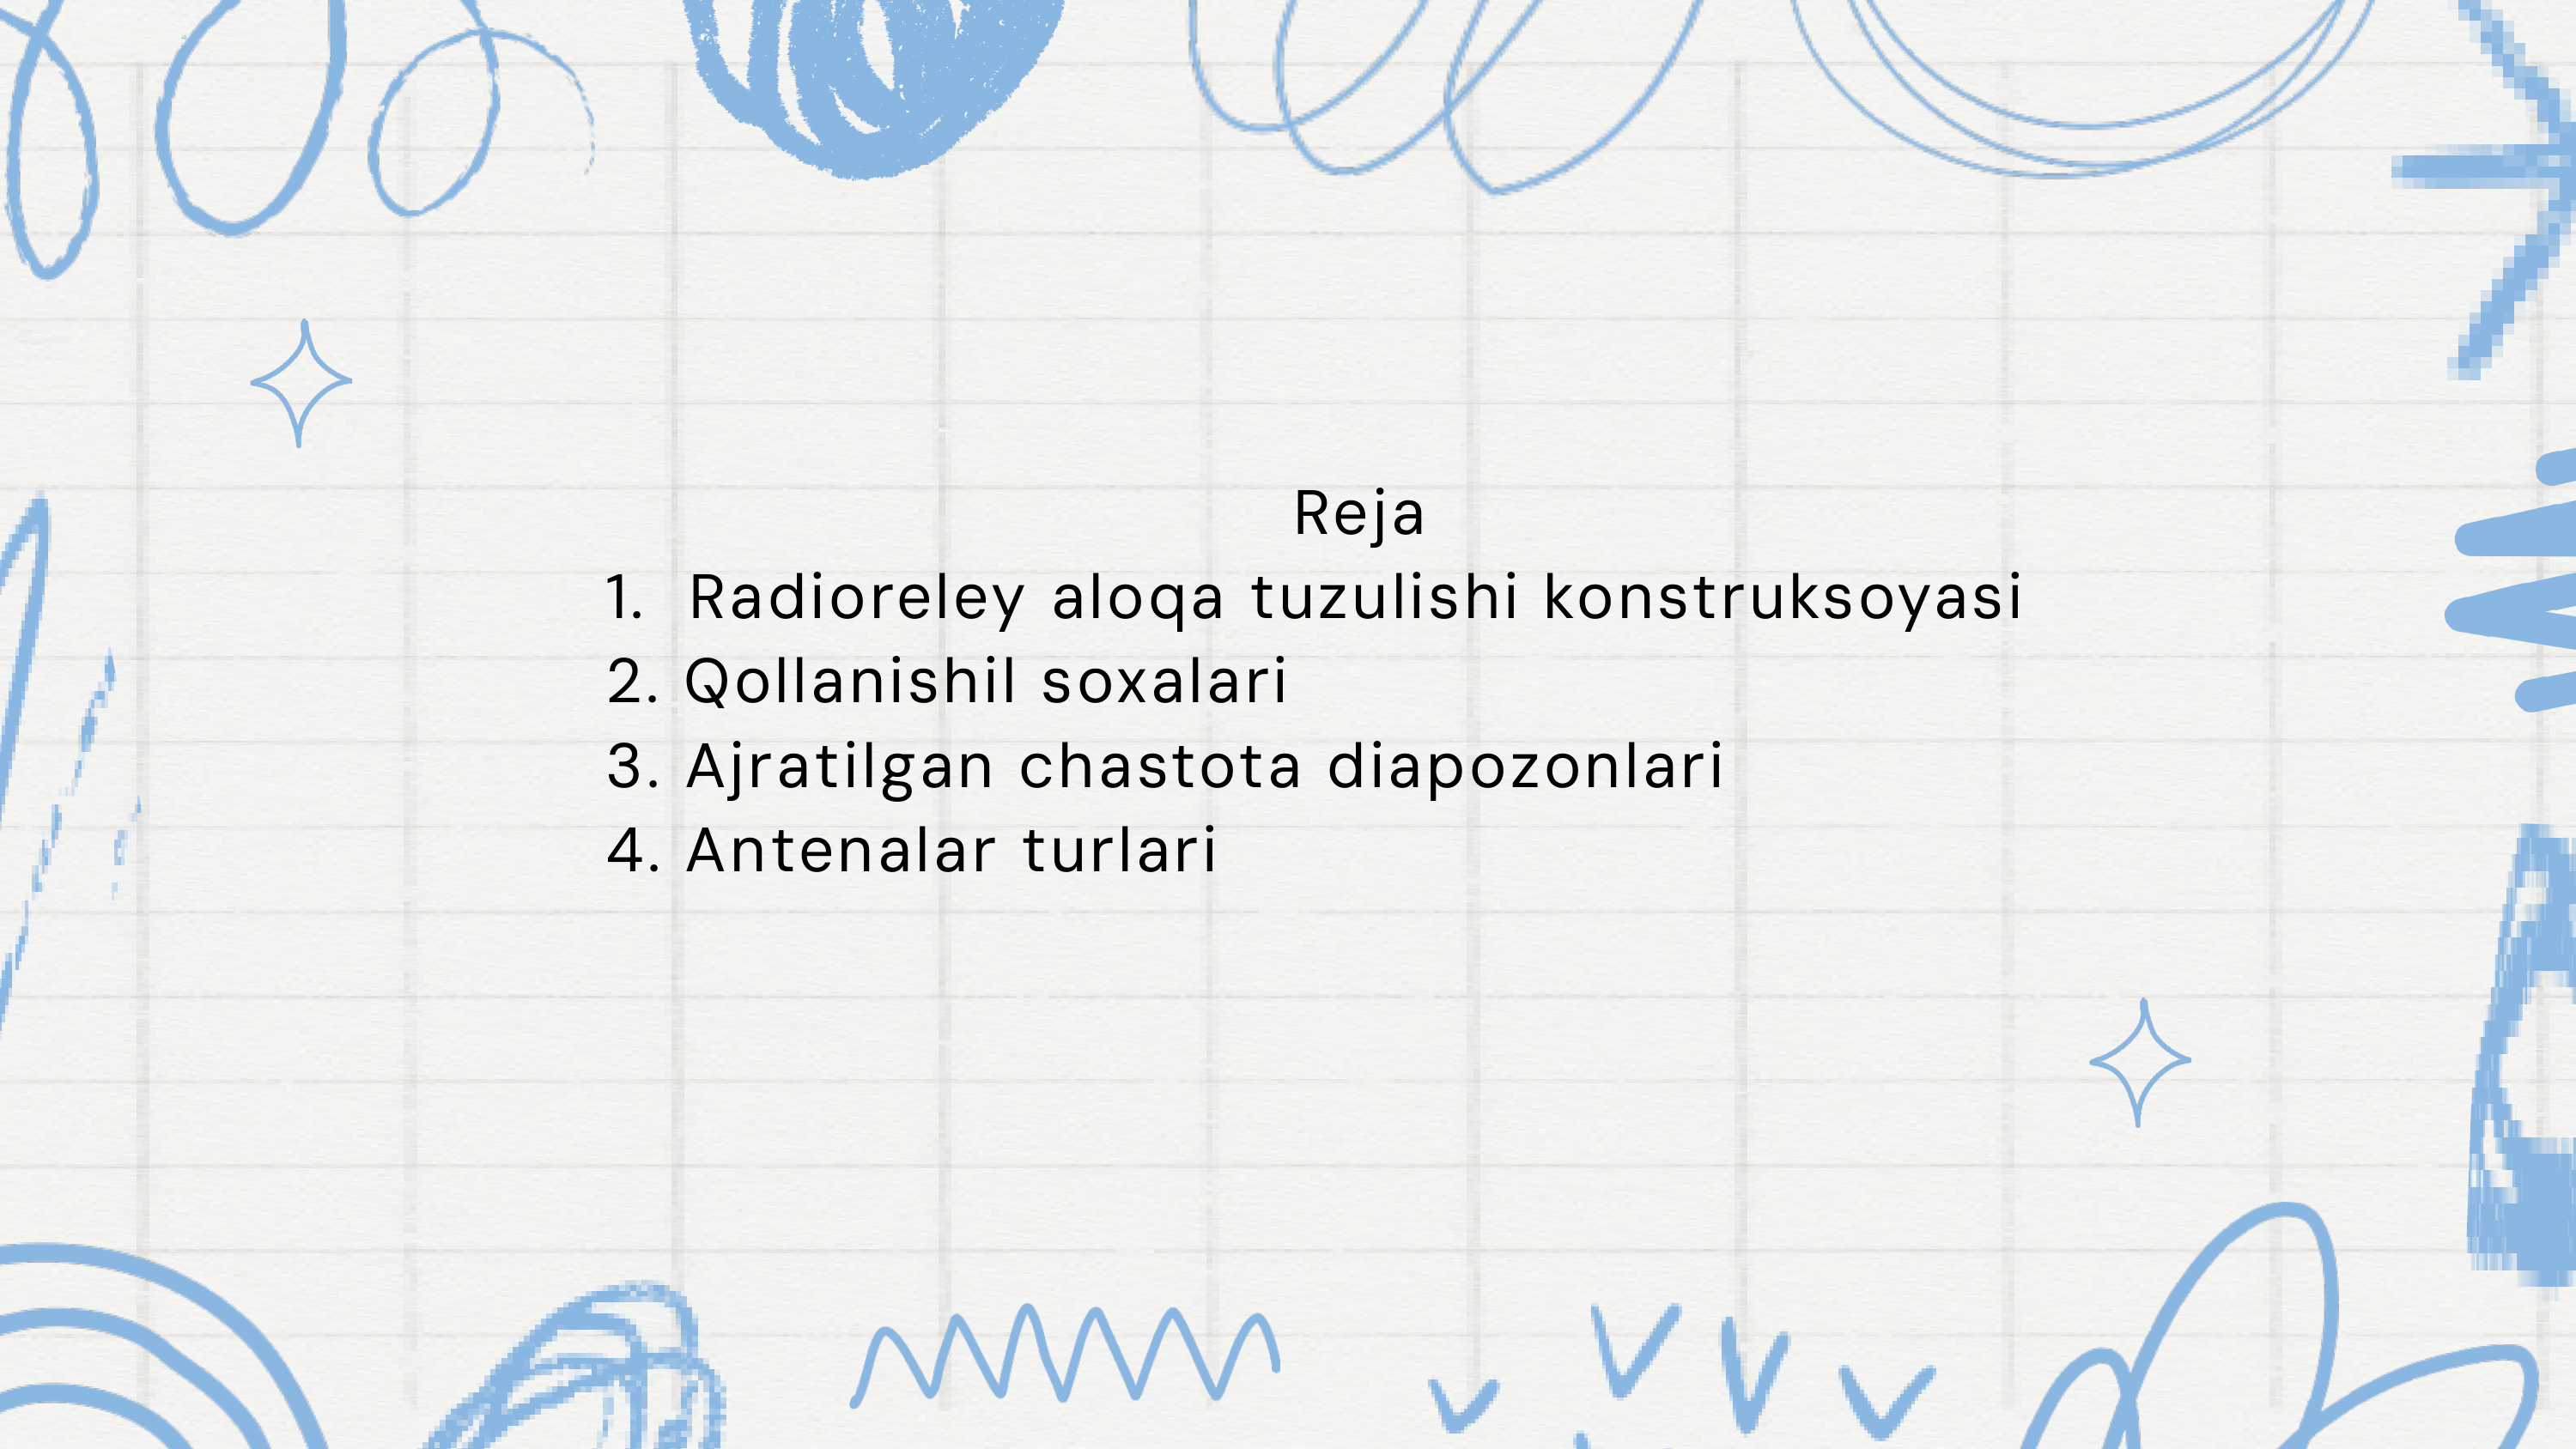

Reja
1.  Radioreley aloqa tuzulishi konstruksoyasi
2. Qollanishil soxalari
3. Ajratilgan chastota diapozonlari
4. Antenalar turlari